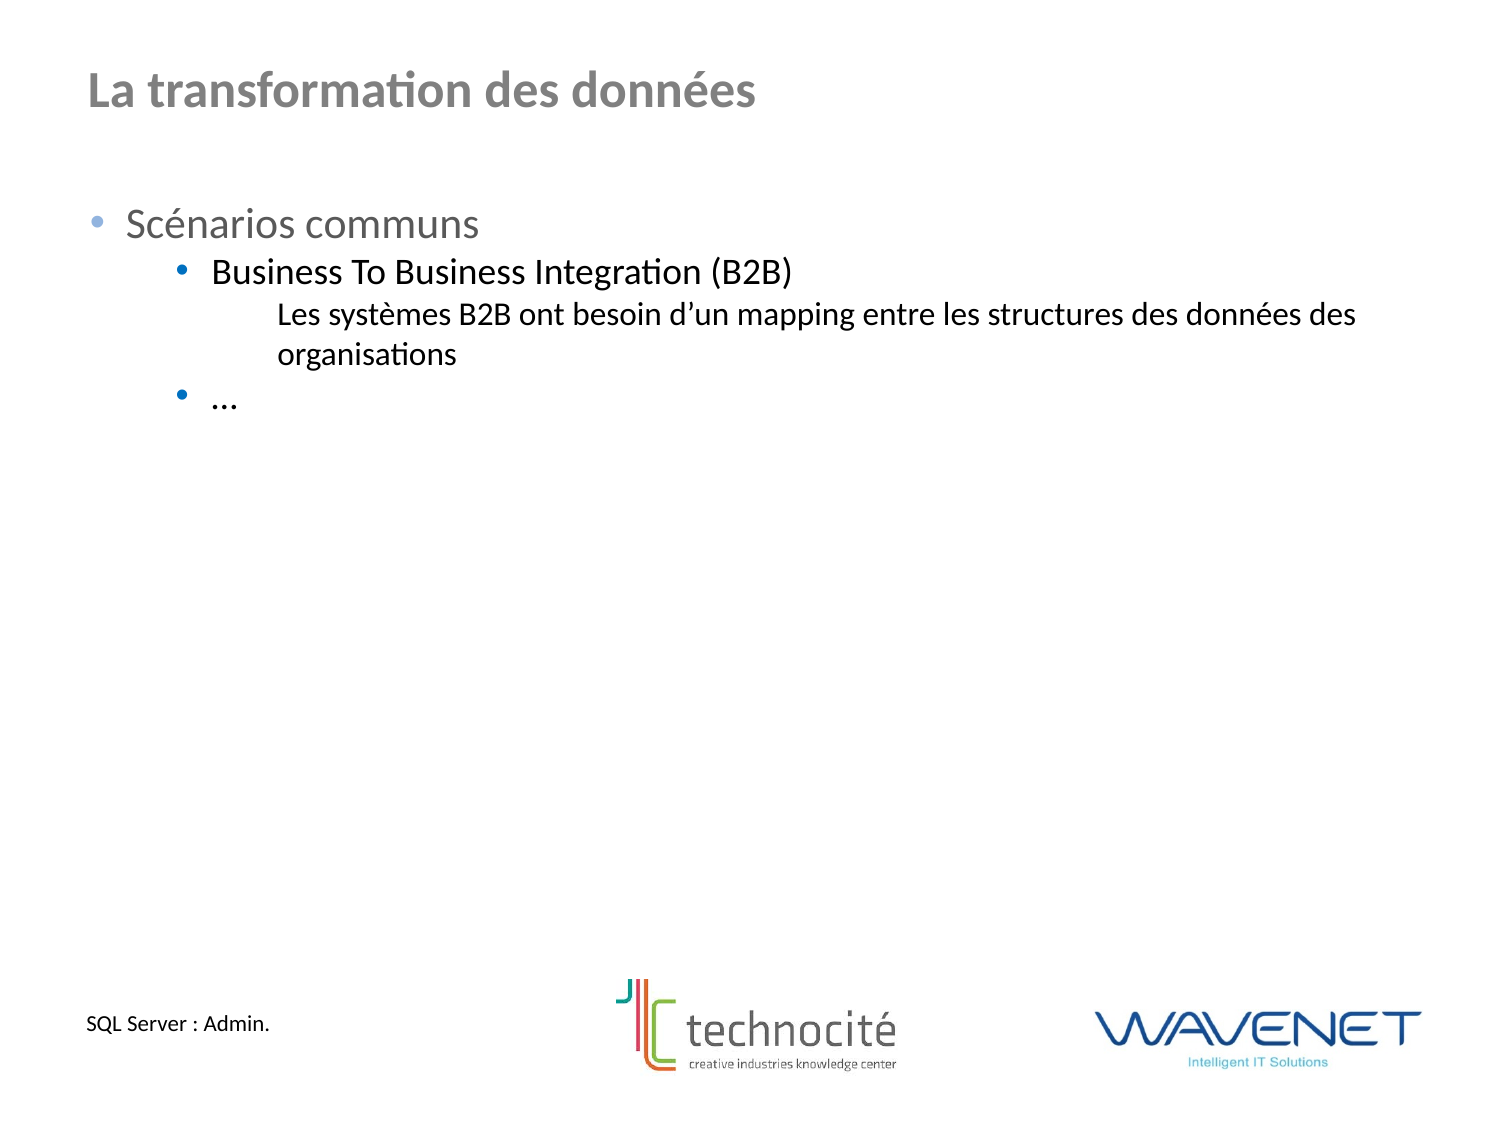

La transformation des données
Scénarios communs
Business To Business Integration (B2B)
Les systèmes B2B ont besoin d’un mapping entre les structures des données des organisations
…

SQL Server : Admin.